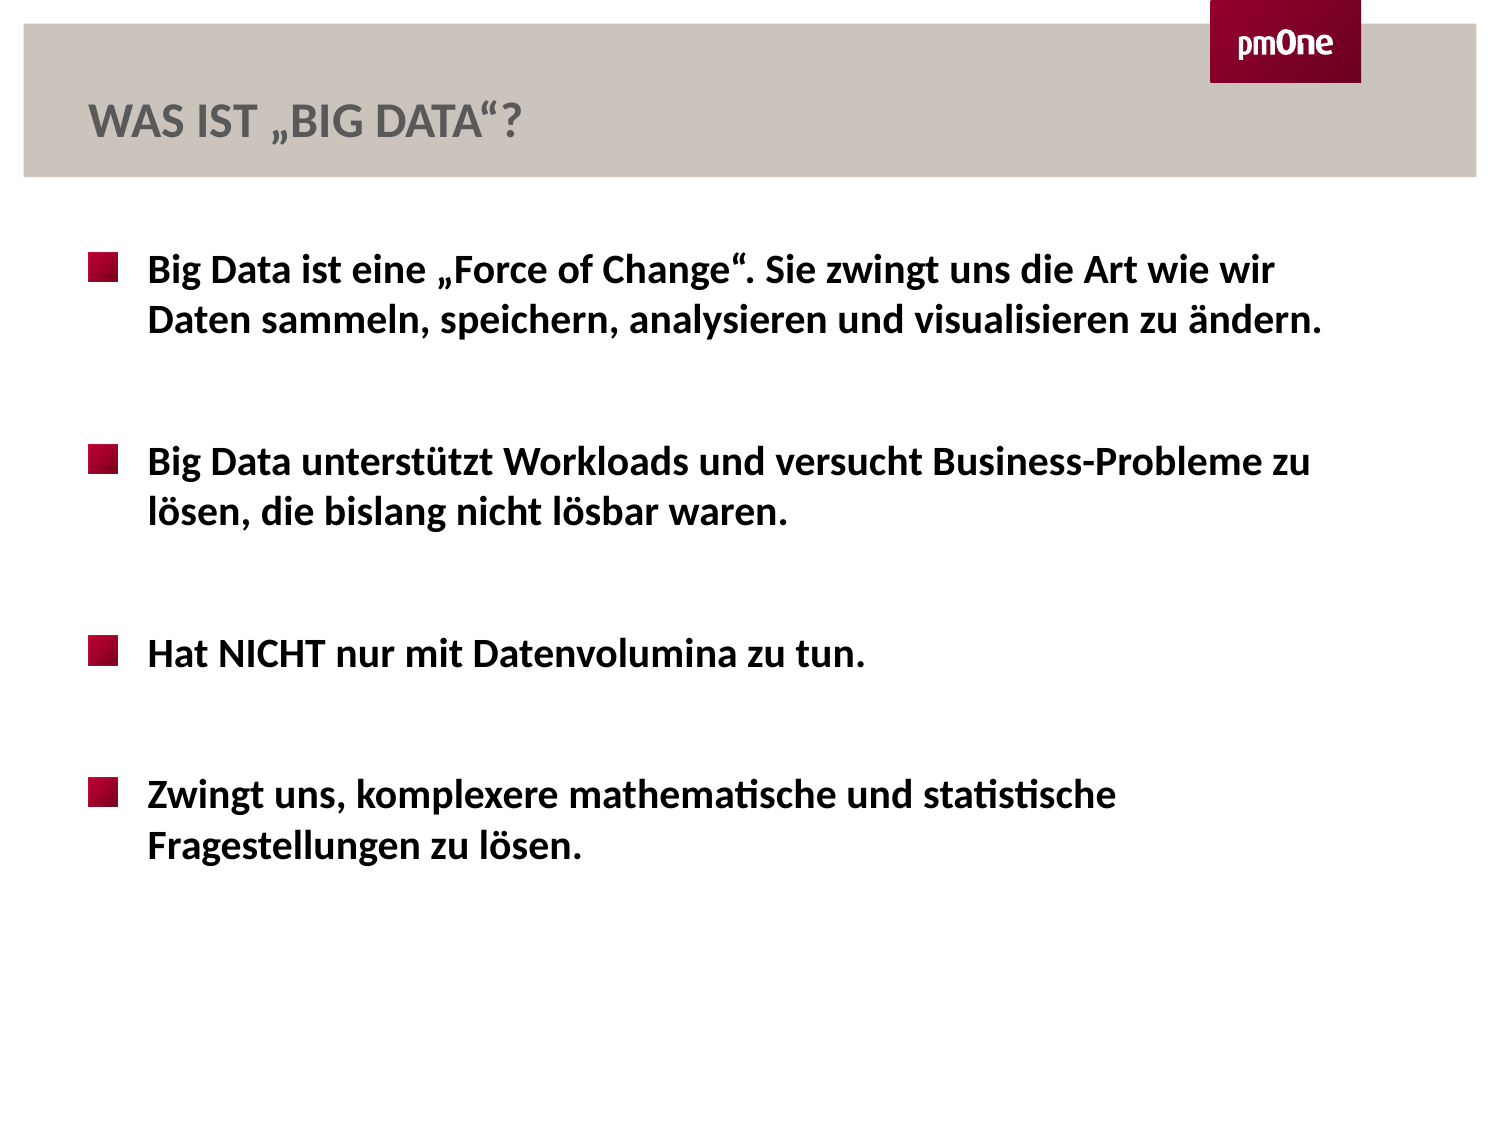

# Was Ist „BIG Data“?
Big Data ist eine „Force of Change“. Sie zwingt uns die Art wie wir Daten sammeln, speichern, analysieren und visualisieren zu ändern.

Big Data unterstützt Workloads und versucht Business-Probleme zu lösen, die bislang nicht lösbar waren.

Hat NICHT nur mit Datenvolumina zu tun.

Zwingt uns, komplexere mathematische und statistische Fragestellungen zu lösen.